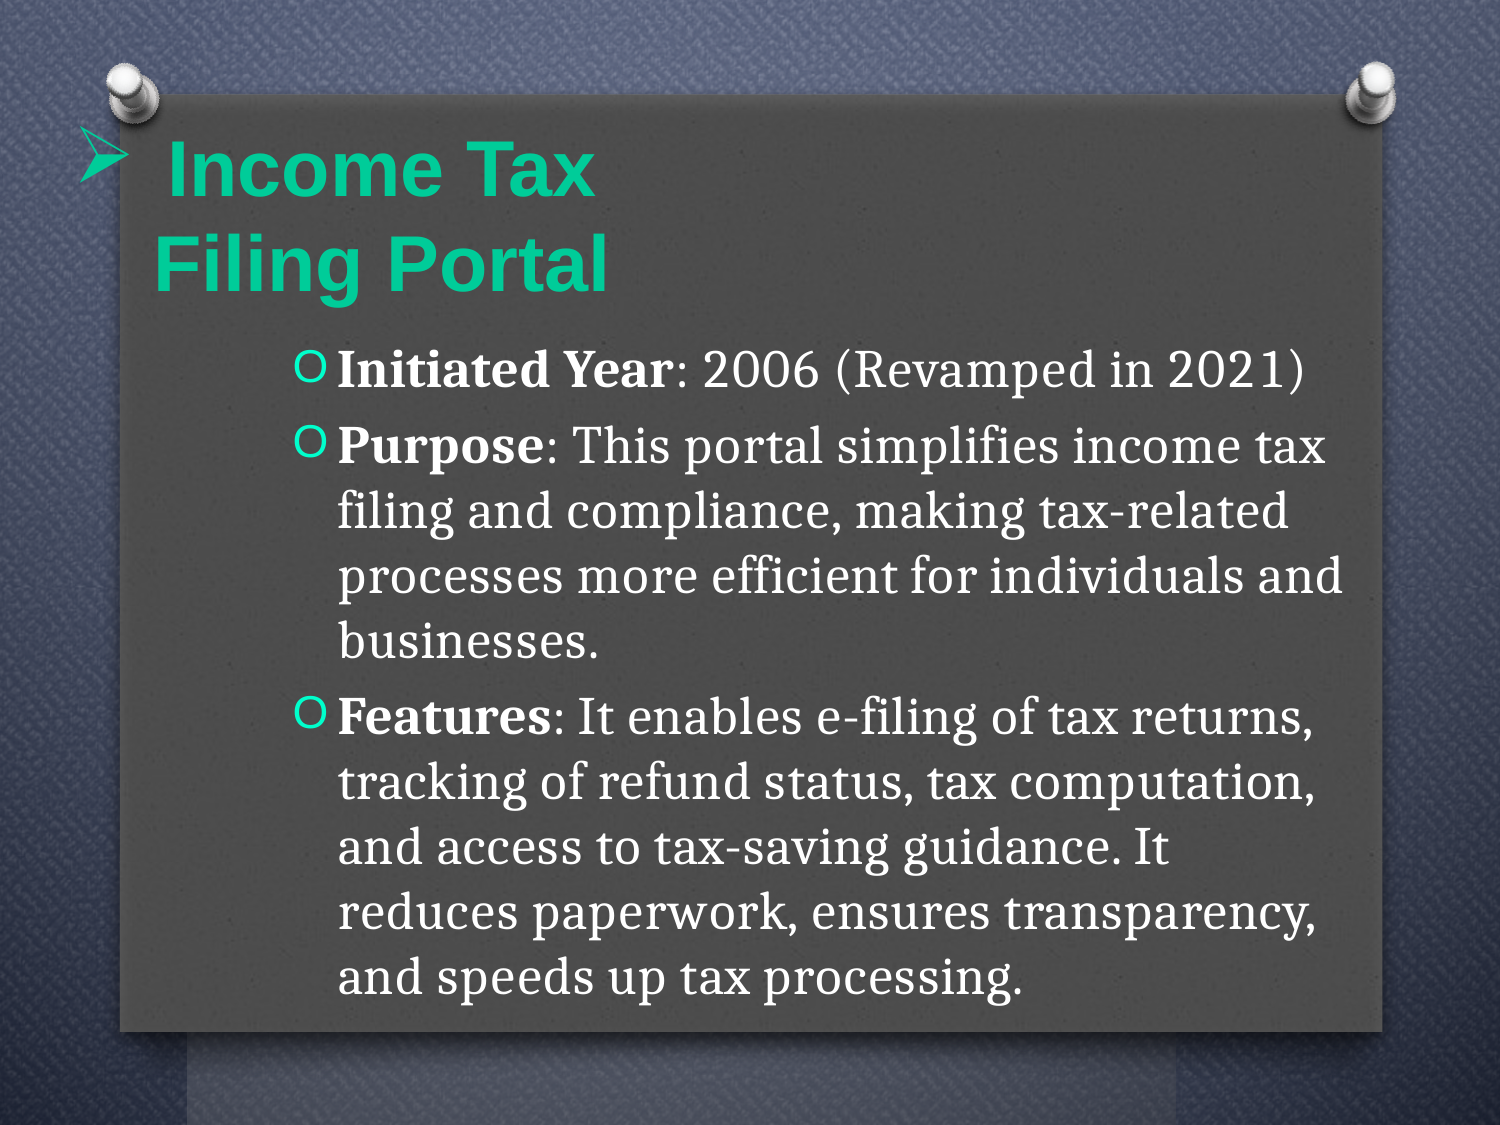

# Income Tax Filing Portal
Initiated Year: 2006 (Revamped in 2021)
Purpose: This portal simplifies income tax filing and compliance, making tax-related processes more efficient for individuals and businesses.
Features: It enables e-filing of tax returns, tracking of refund status, tax computation, and access to tax-saving guidance. It reduces paperwork, ensures transparency, and speeds up tax processing.